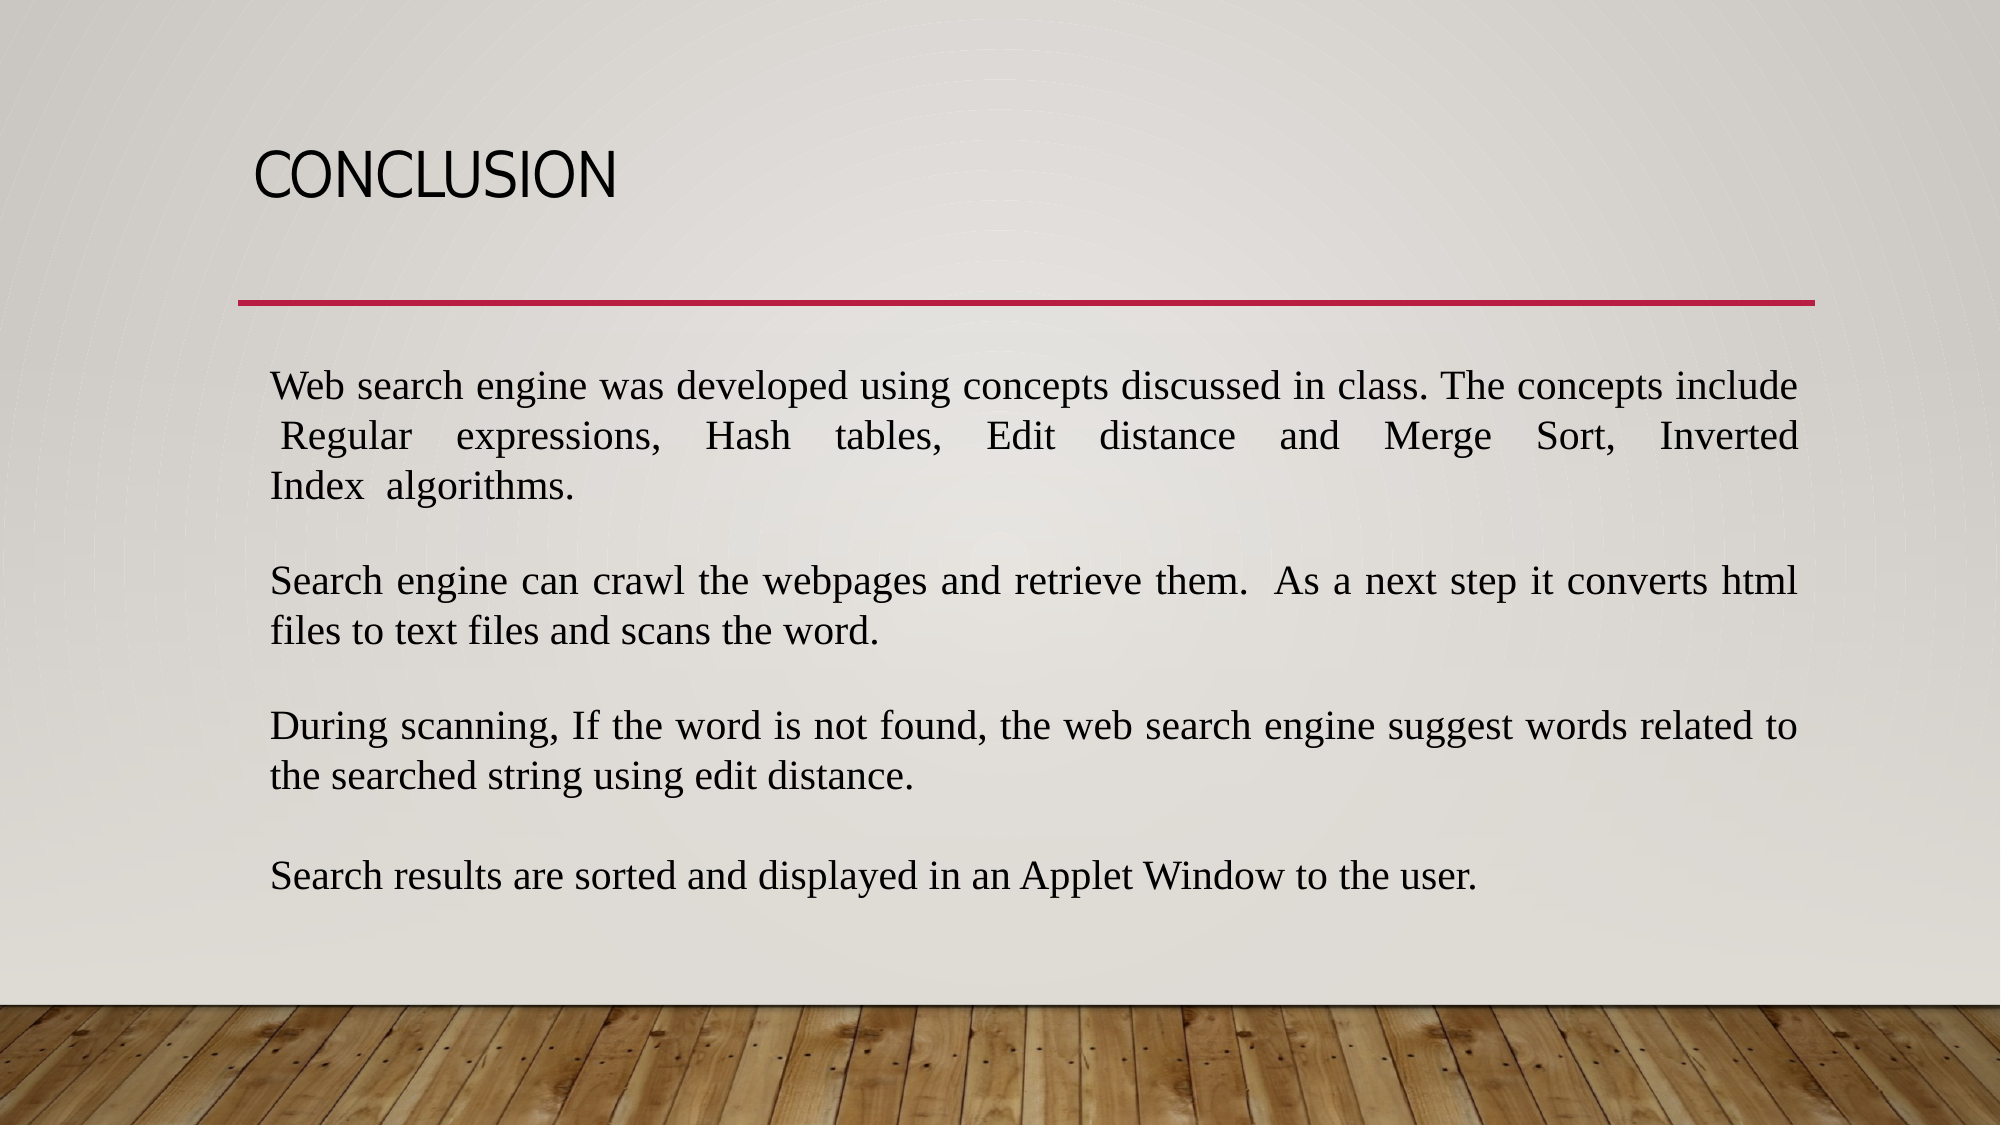

# CONCLUSION
Web search engine was developed using concepts discussed in class. The concepts include  Regular expressions, Hash tables, Edit distance and Merge Sort, Inverted Index  algorithms.

Search engine can crawl the webpages and retrieve them.  As a next step it converts html files to text files and scans the word.

During scanning, If the word is not found, the web search engine suggest words related to the searched string using edit distance.

Search results are sorted and displayed in an Applet Window to the user.